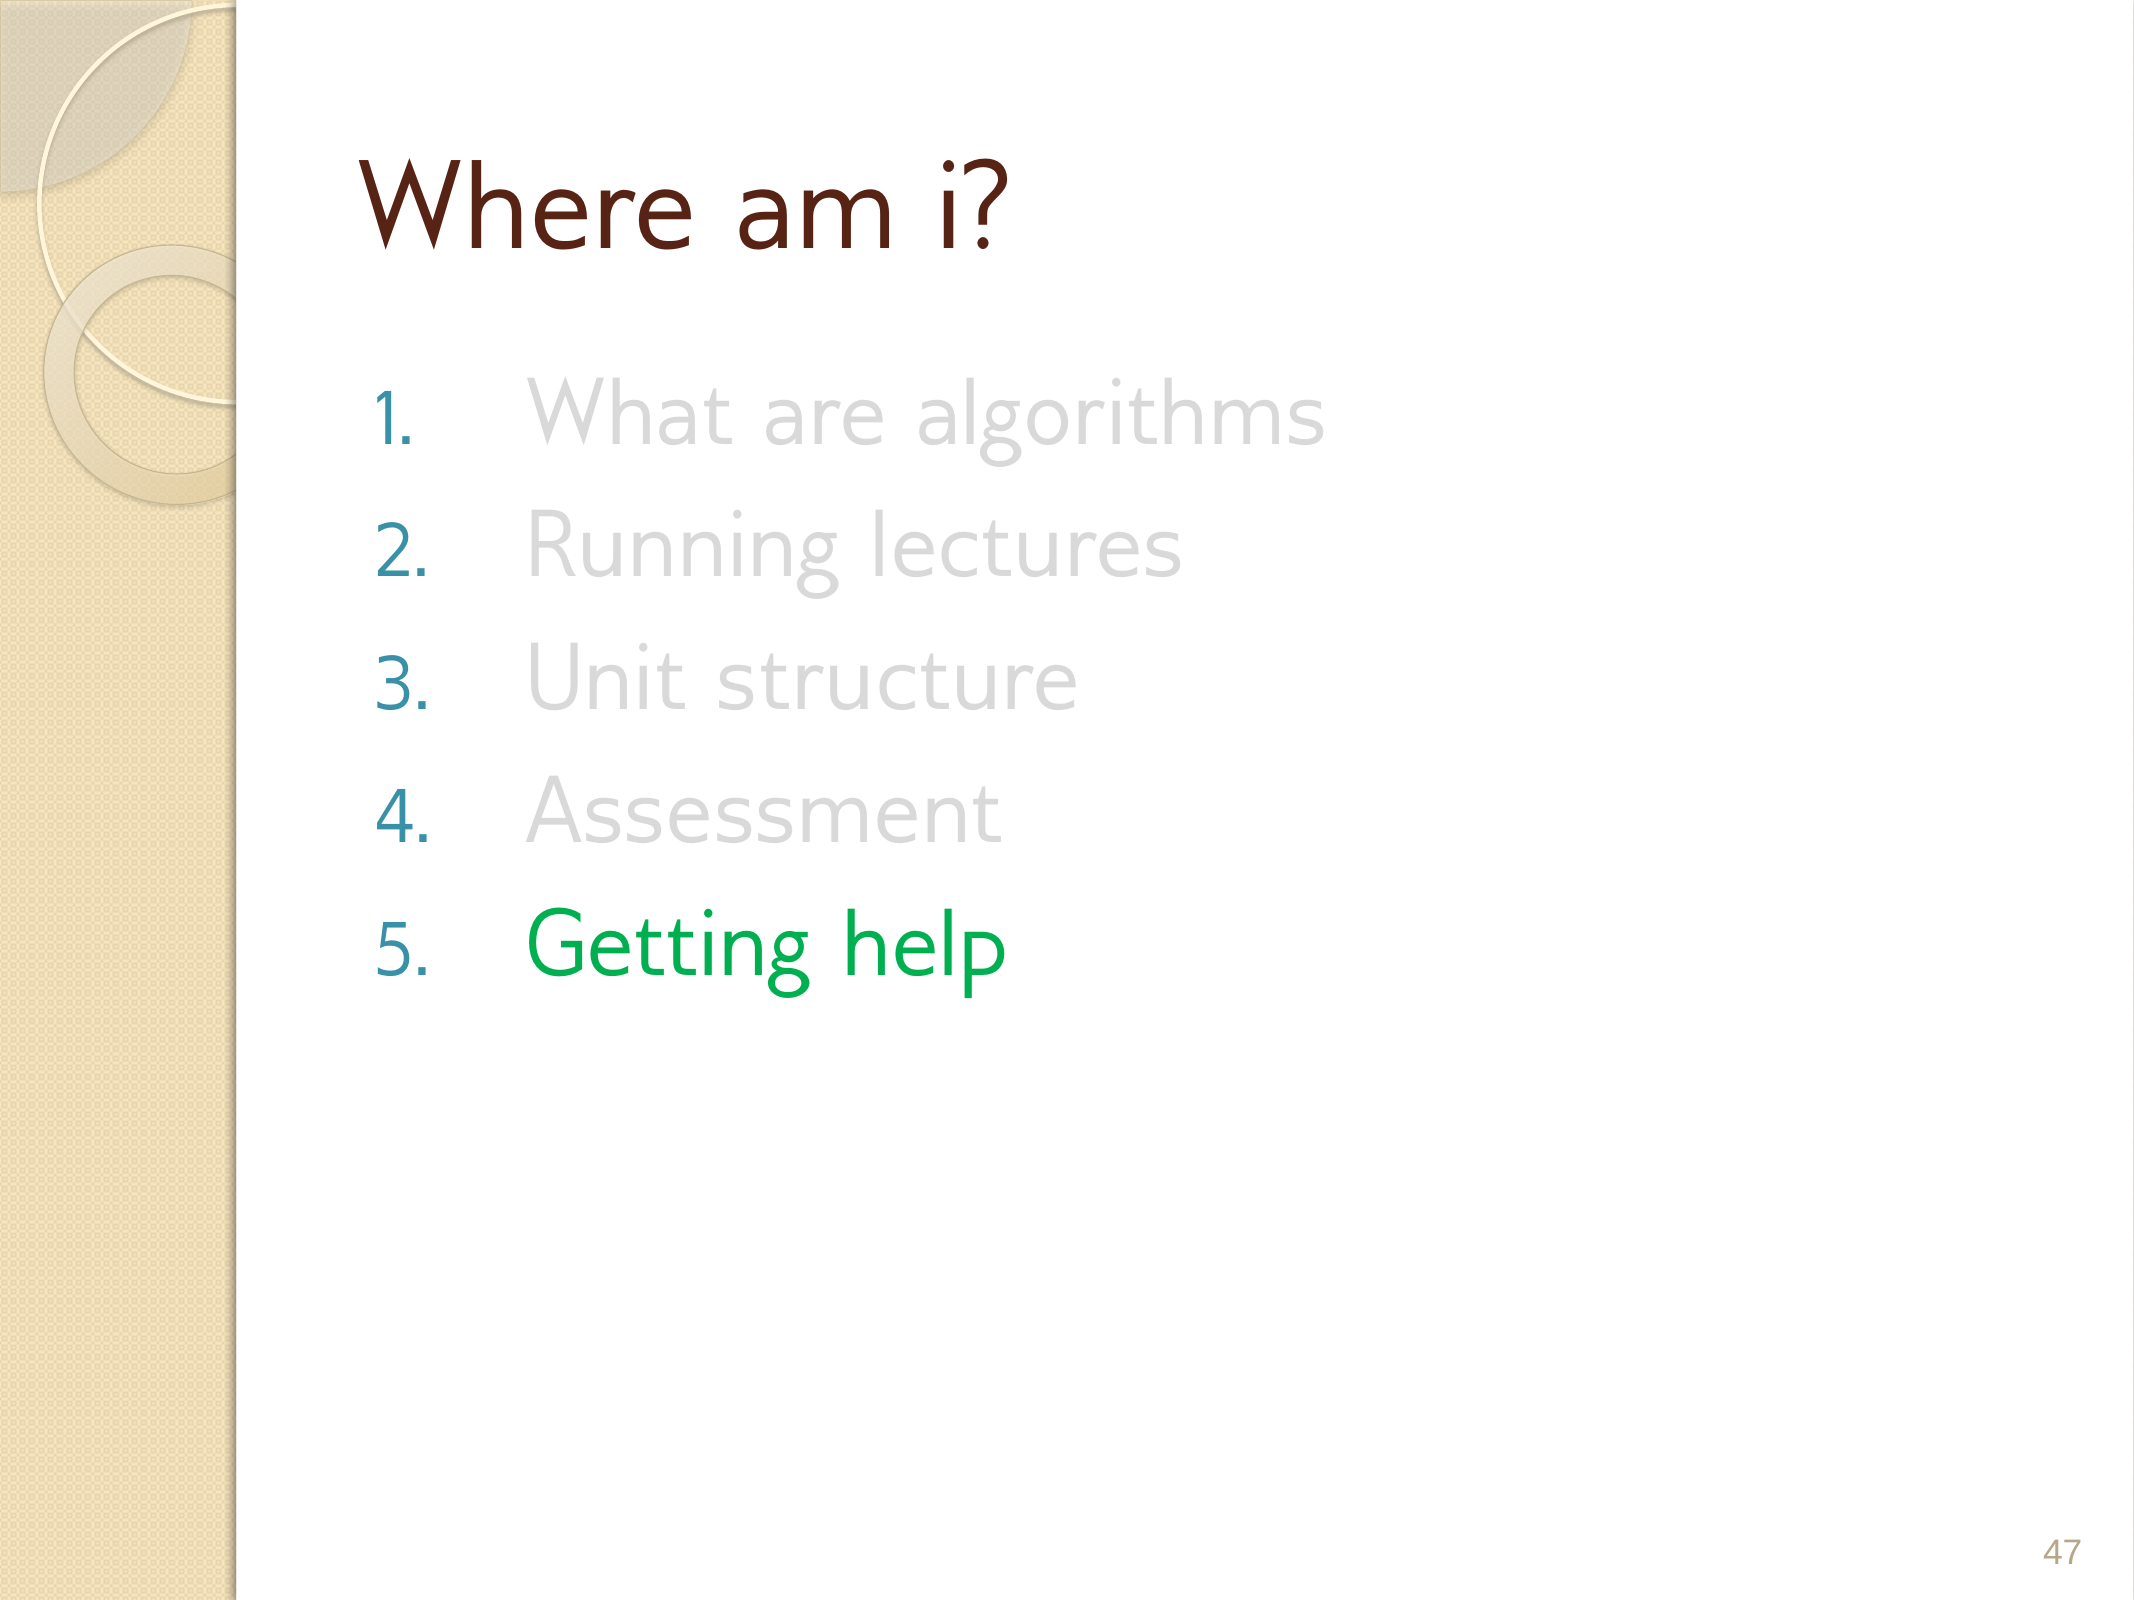

# Where am i?
What are algorithms
Running lectures
Unit structure
Assessment
Getting help

47